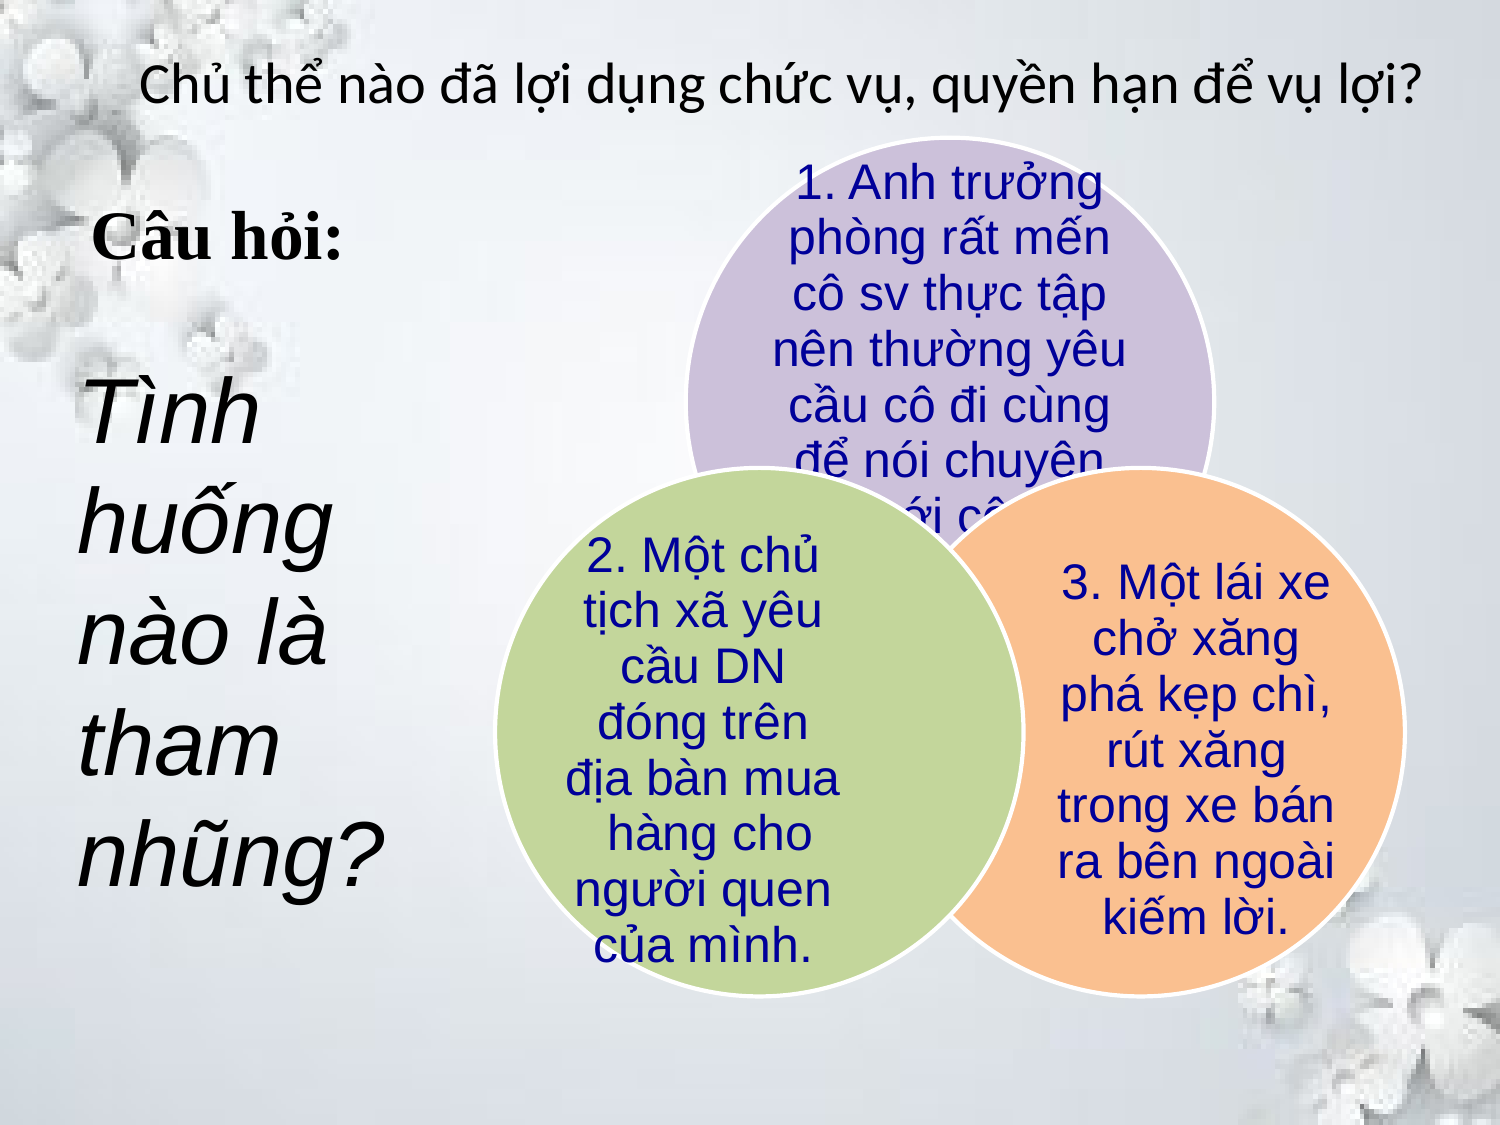

Chủ thể nào đã lợi dụng chức vụ, quyền hạn để vụ lợi?
# Câu hỏi:
1. Anh trưởng phòng rất mến cô sv thực tập nên thường yêu cầu cô đi cùng để nói chuyện với cô.
Tình huống nào là tham nhũng?